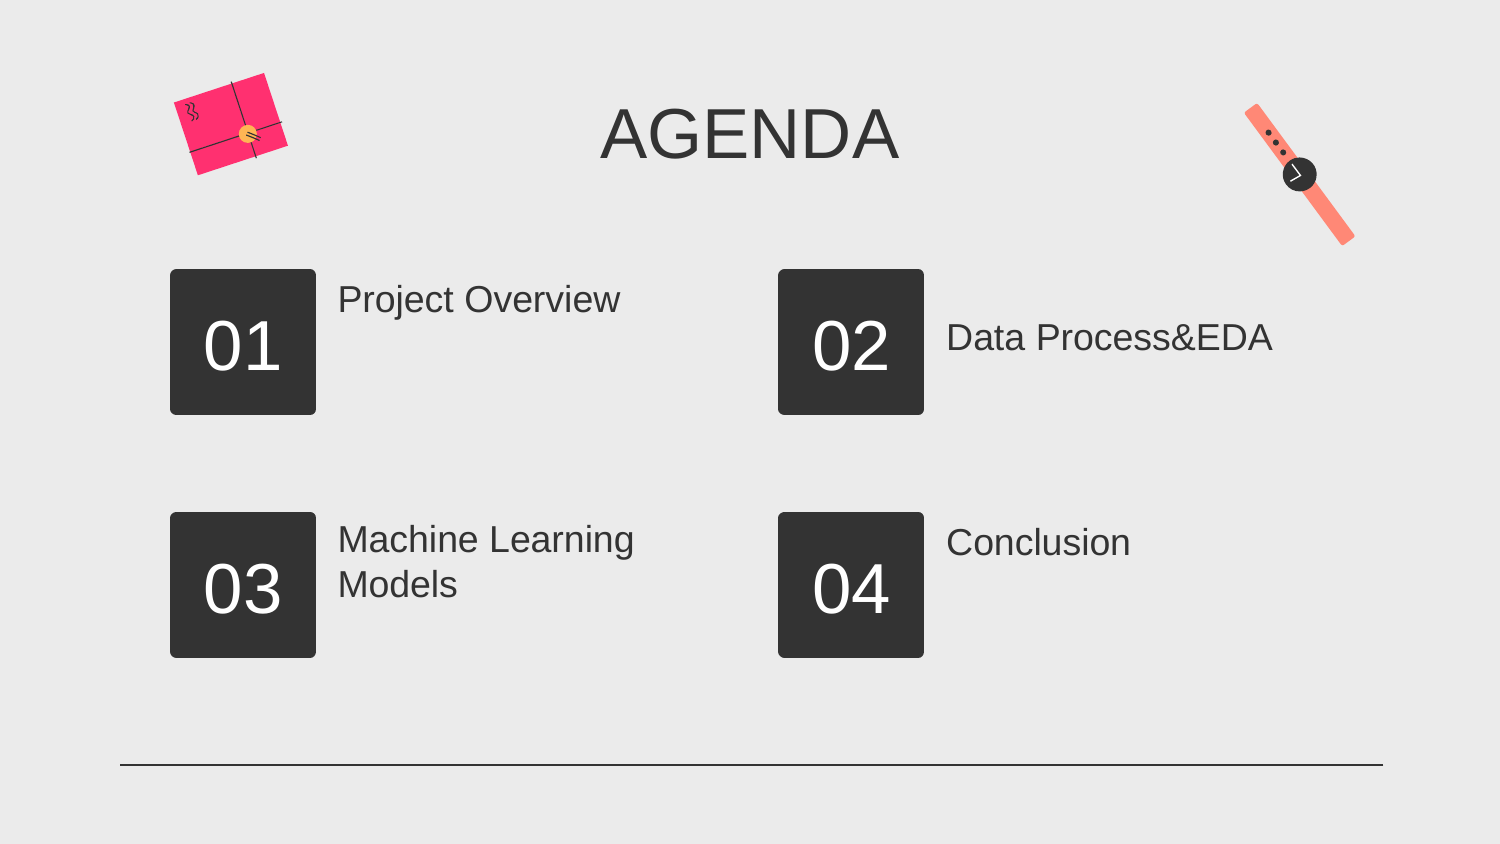

AGENDA

# 01
Project Overview
02
Data Process&EDA
03
04
Conclusion
Machine Learning Models